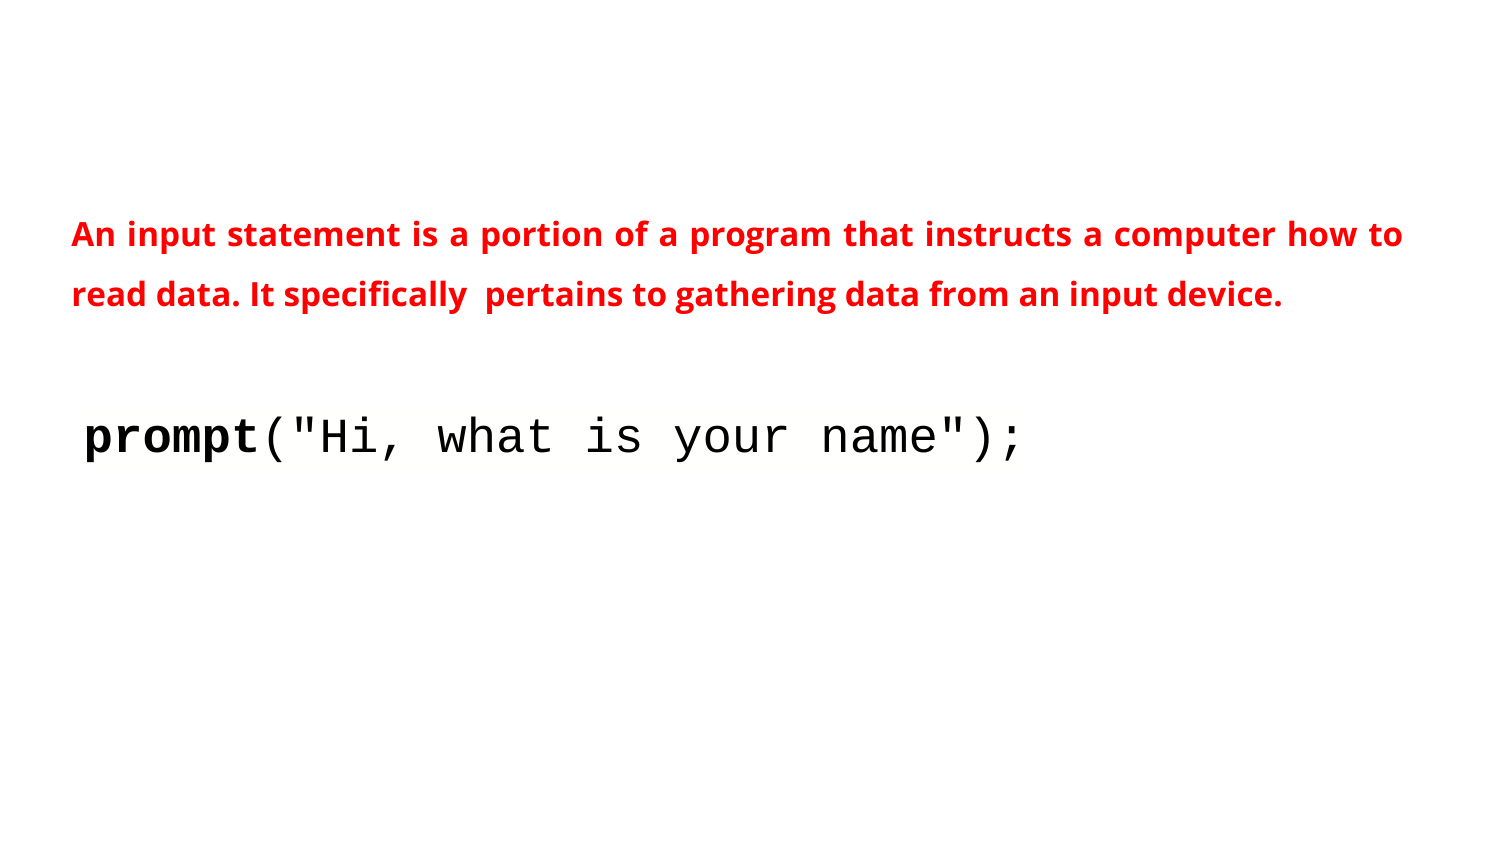

# An input statement is a portion of a program that instructs a computer how to read data. It specifically  pertains to gathering data from an input device.

prompt("Hi, what is your name");